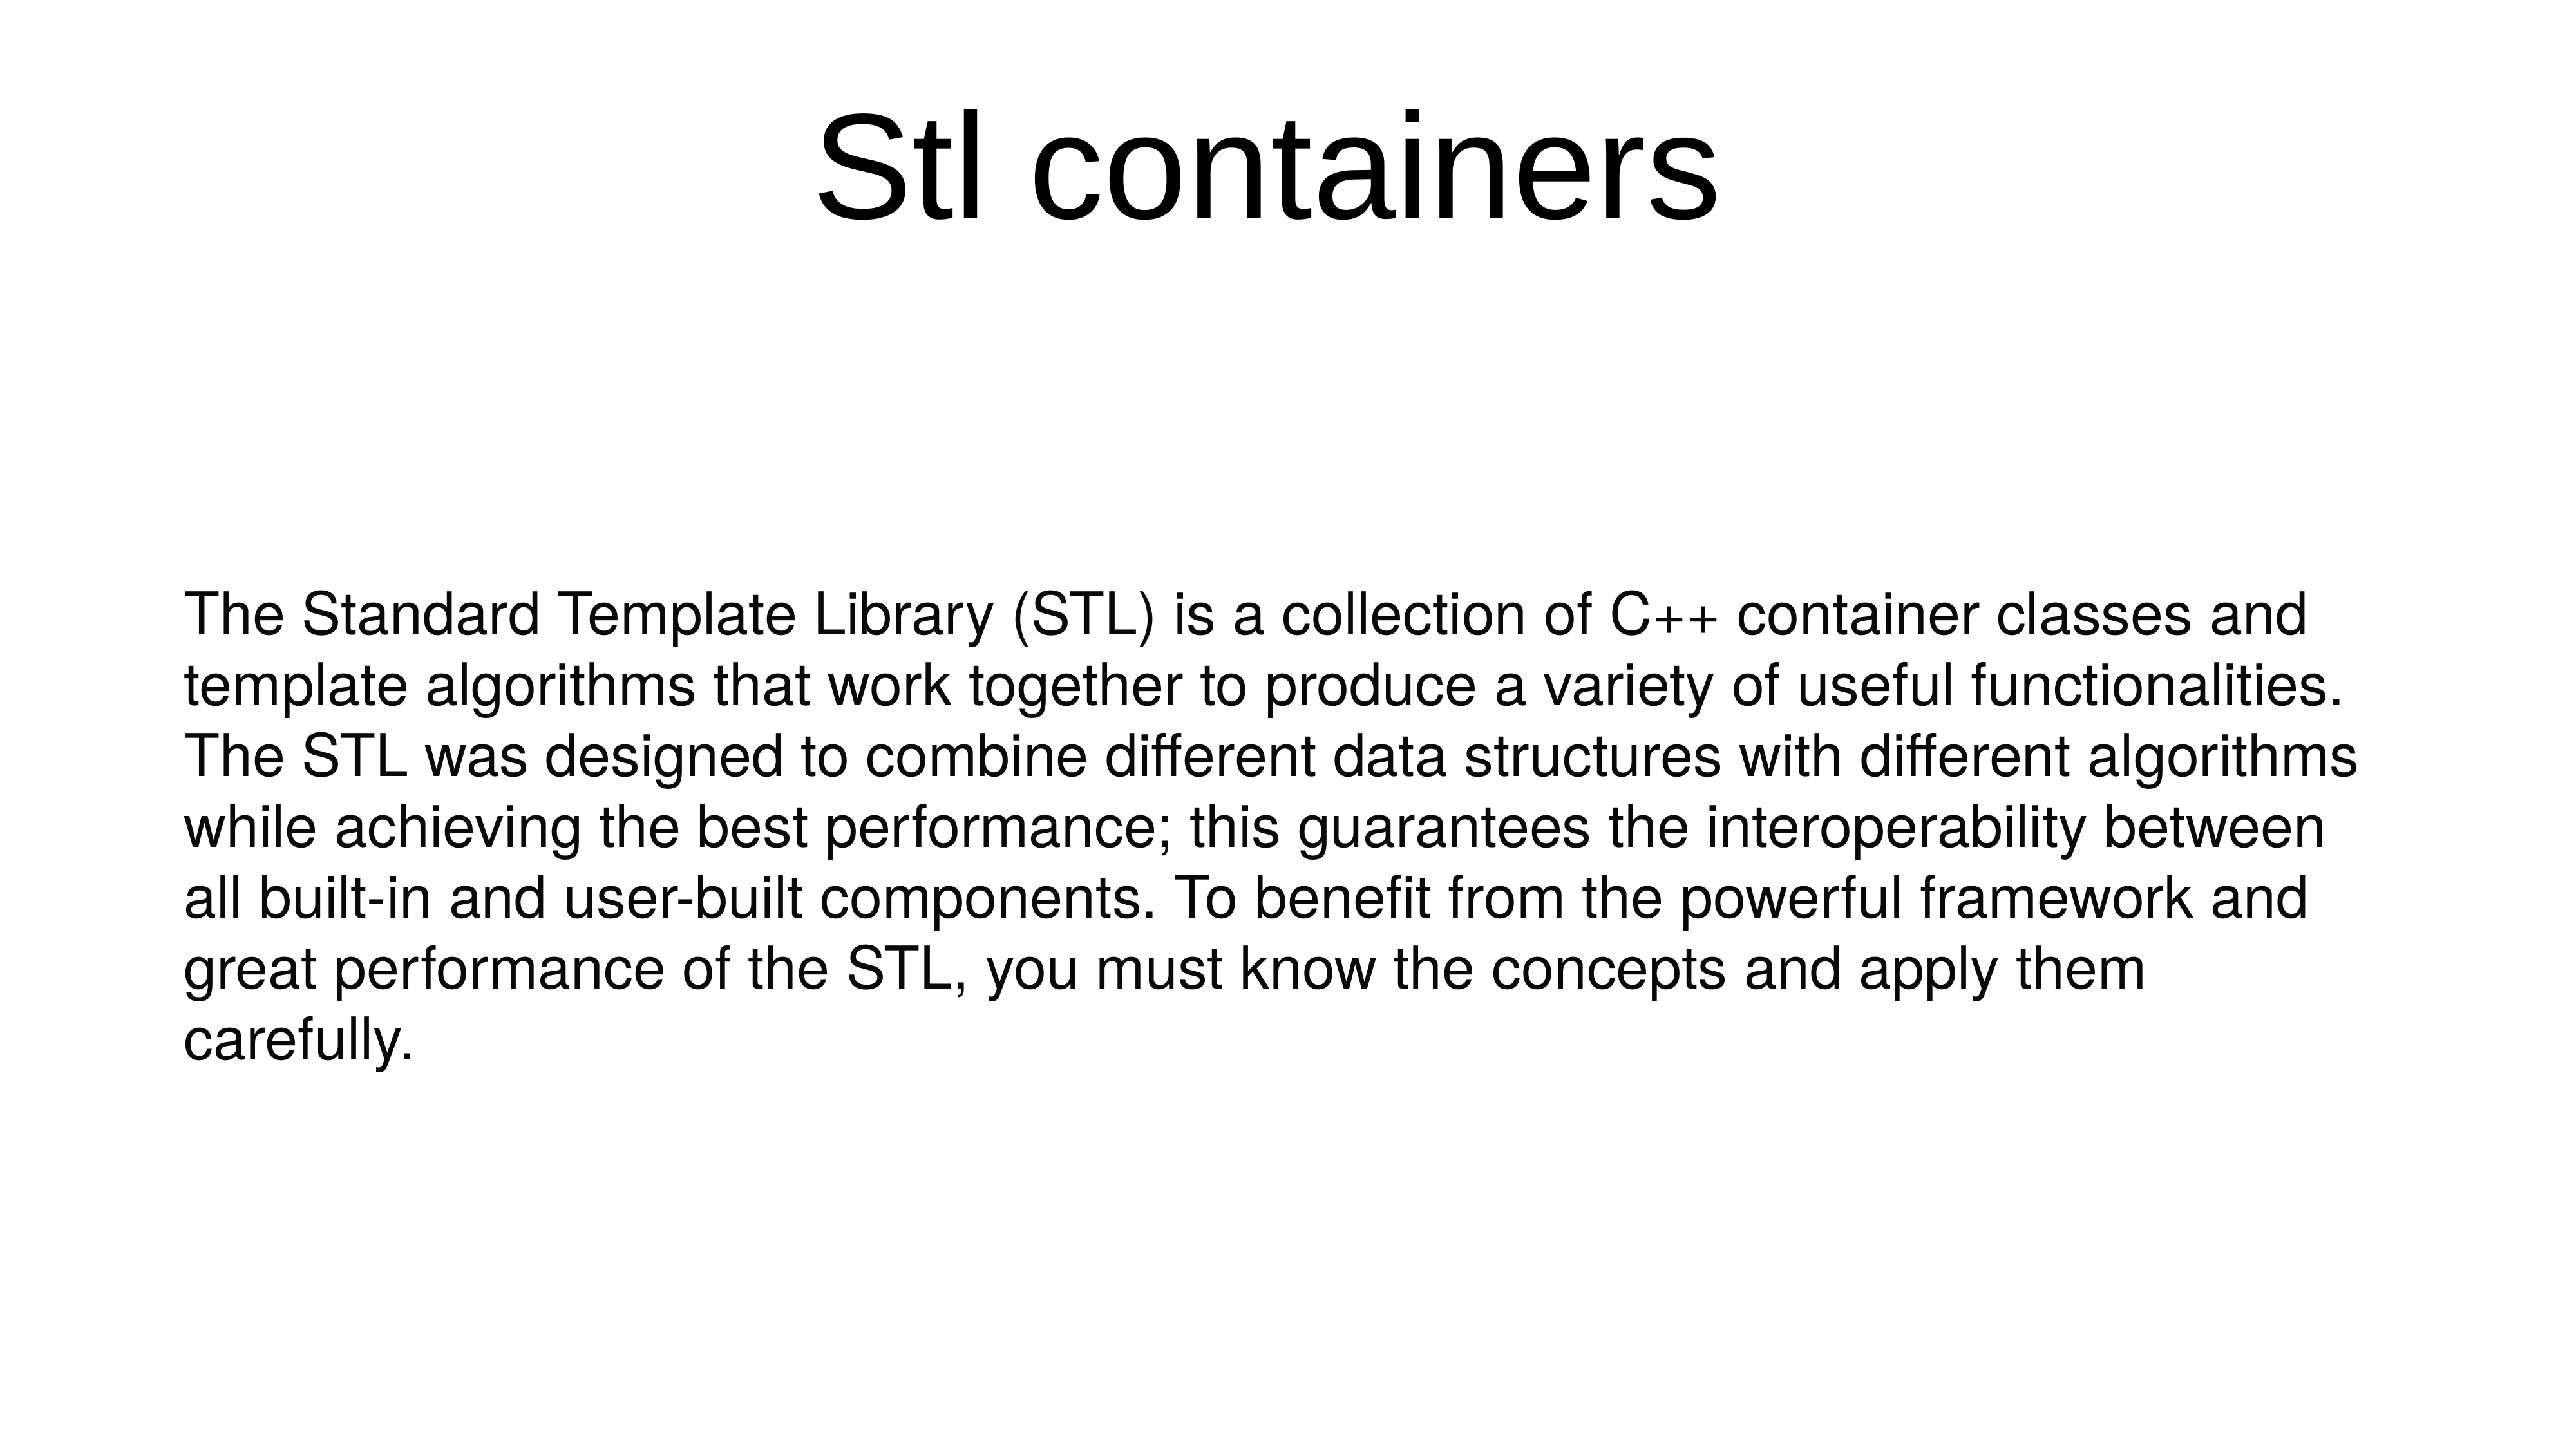

# Stl containers
The Standard Template Library (STL) is a collection of C++ container classes and template algorithms that work together to produce a variety of useful functionalities. The STL was designed to combine different data structures with different algorithms while achieving the best performance; this guarantees the interoperability between all built-in and user-built components. To benefit from the powerful framework and great performance of the STL, you must know the concepts and apply them carefully.